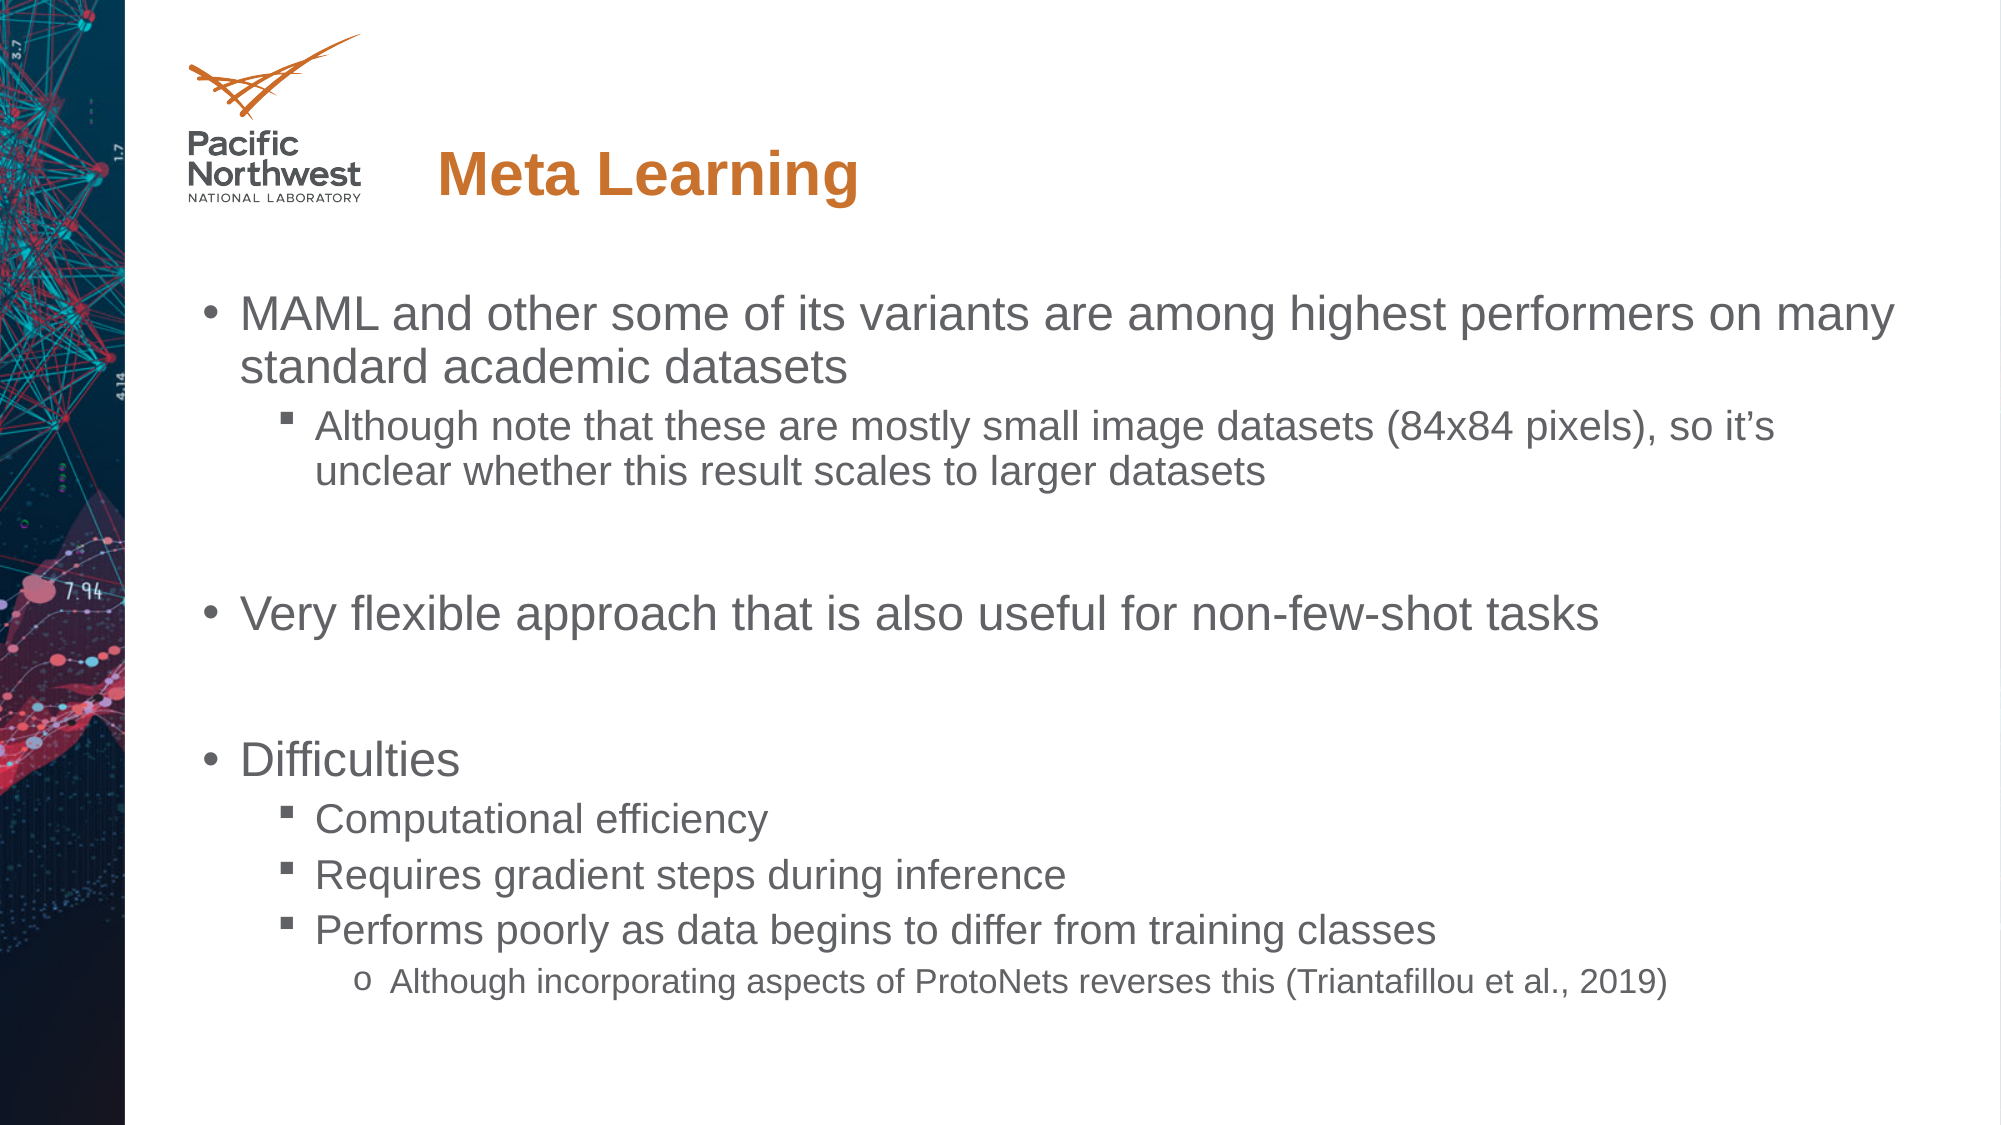

# Meta Learning
MAML and other some of its variants are among highest performers on many standard academic datasets
Although note that these are mostly small image datasets (84x84 pixels), so it’s unclear whether this result scales to larger datasets

Very flexible approach that is also useful for non-few-shot tasks

Difficulties
Computational efficiency
Requires gradient steps during inference
Performs poorly as data begins to differ from training classes
Although incorporating aspects of ProtoNets reverses this (Triantafillou et al., 2019)